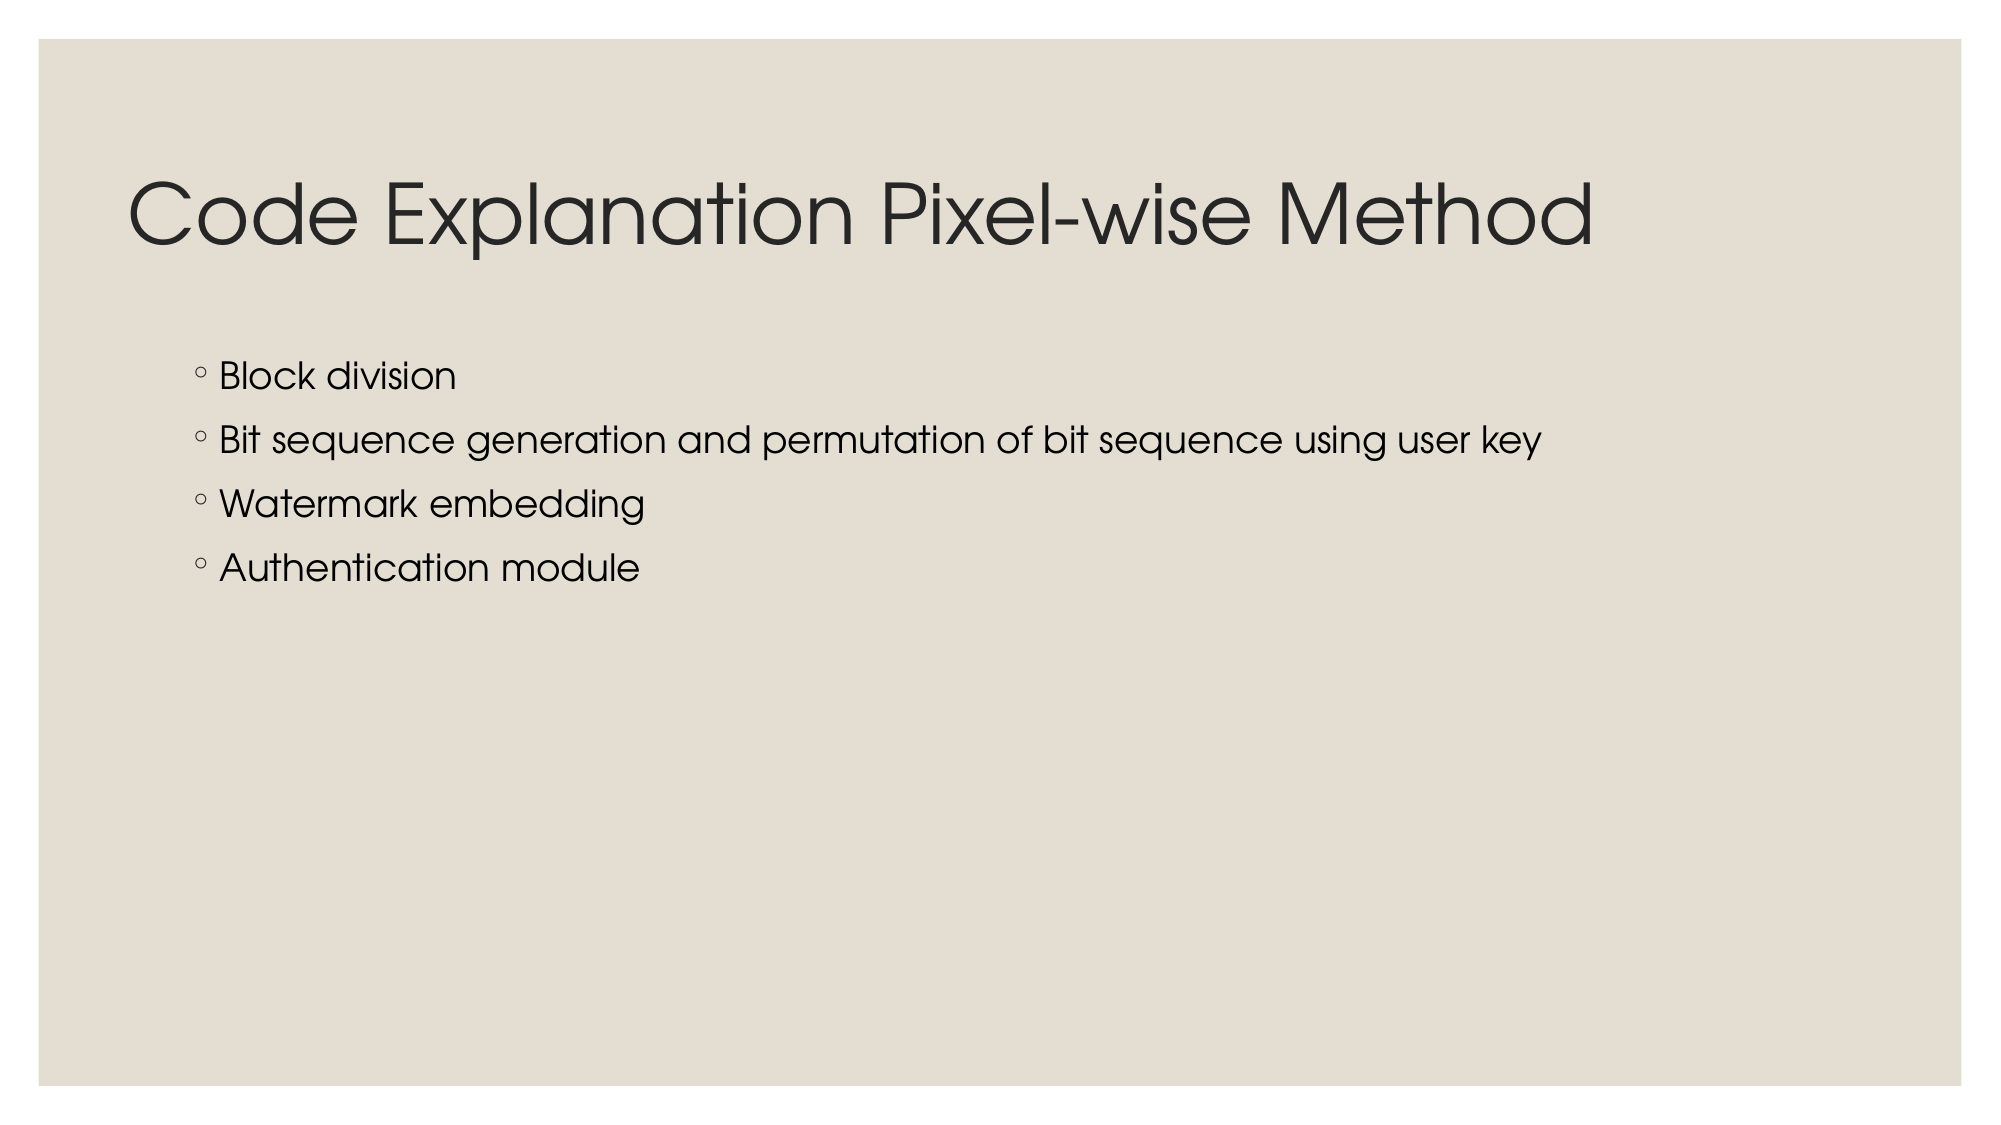

# Code Explanation Pixel-wise Method
Block division
Bit sequence generation and permutation of bit sequence using user key
Watermark embedding
Authentication module